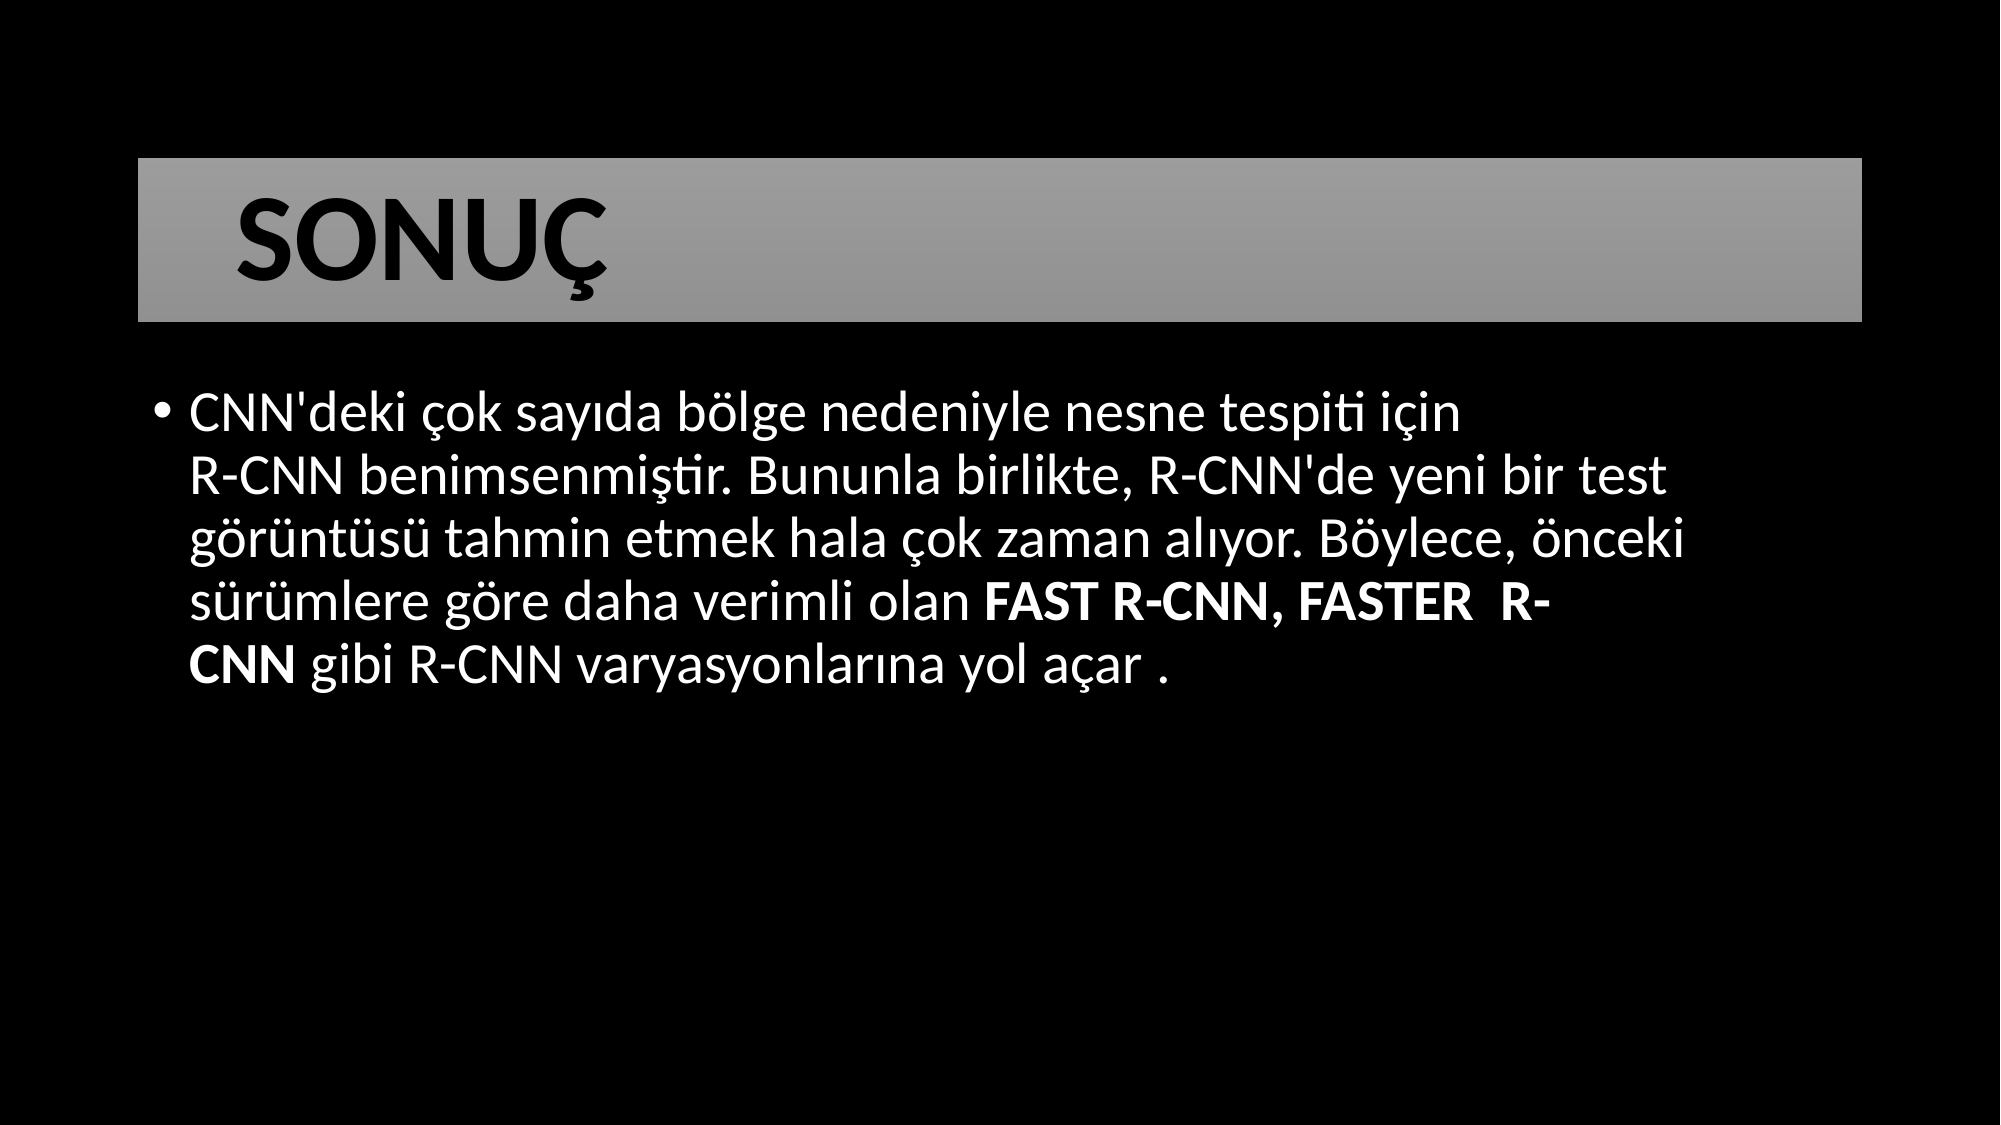

# SONUÇ

CNN'deki çok sayıda bölge nedeniyle nesne tespiti için                 R-CNN benimsenmiştir. Bununla birlikte, R-CNN'de yeni bir test görüntüsü tahmin etmek hala çok zaman alıyor. Böylece, önceki sürümlere göre daha verimli olan FAST R-CNN, FASTER  R-CNN gibi R-CNN varyasyonlarına yol açar .